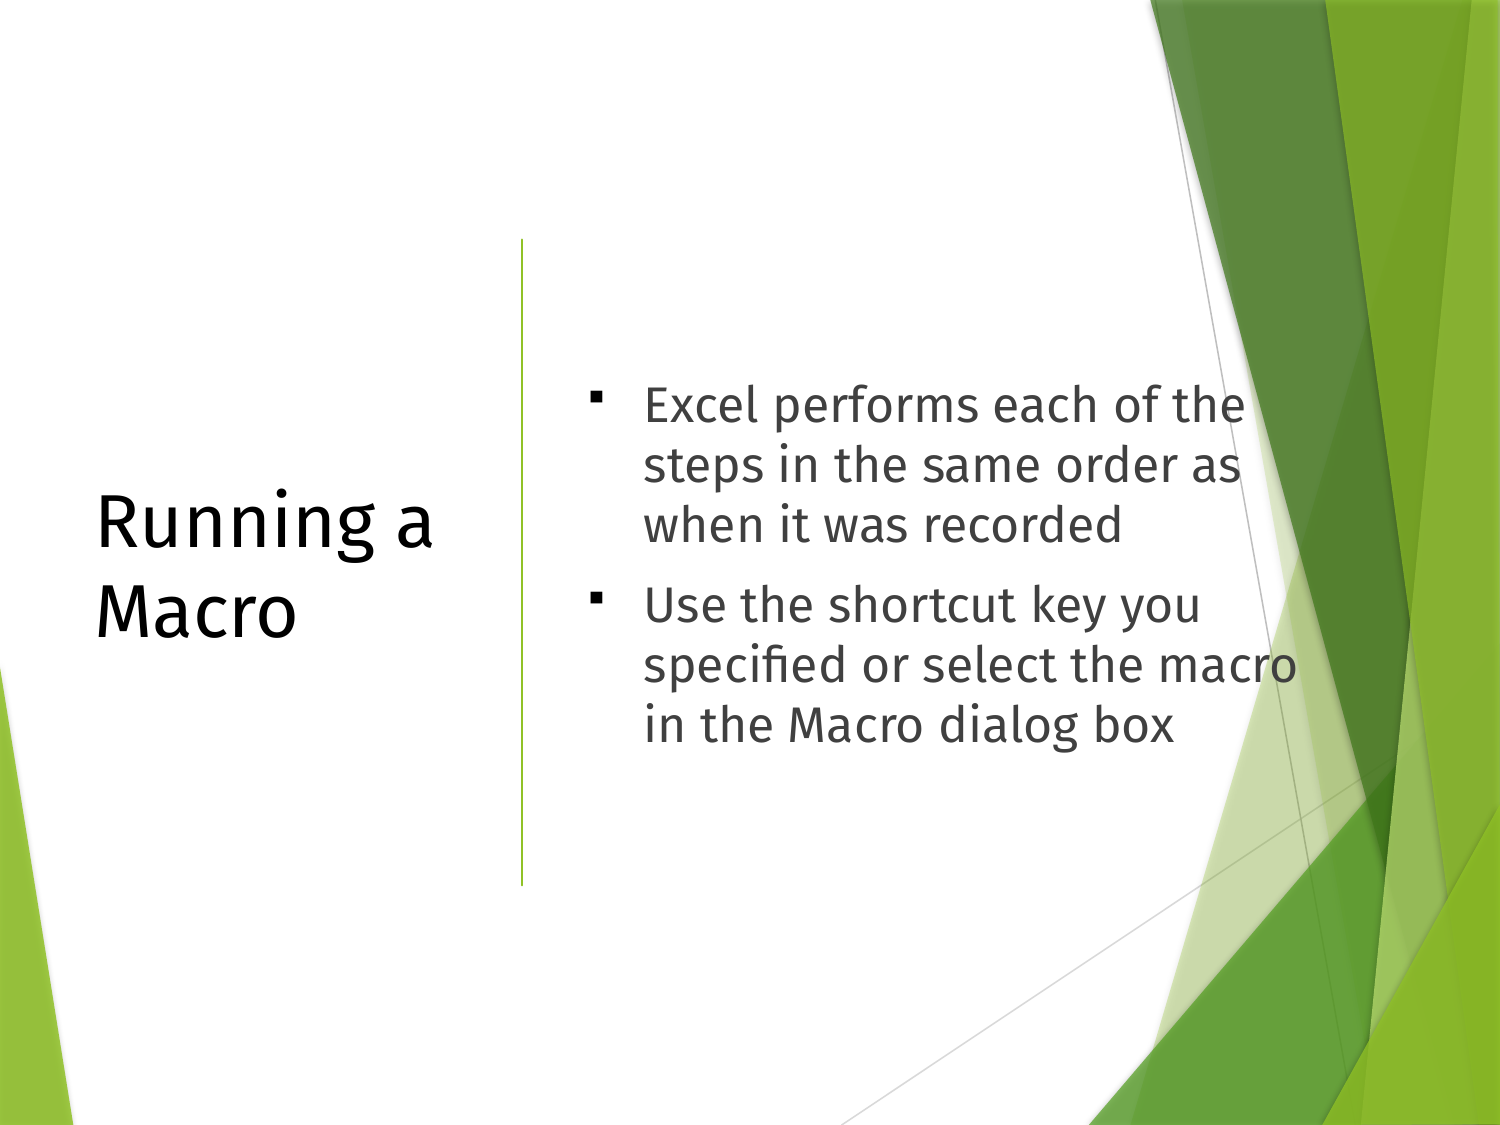

# Running a Macro
Excel performs each of the steps in the same order as when it was recorded
Use the shortcut key you specified or select the macro in the Macro dialog box